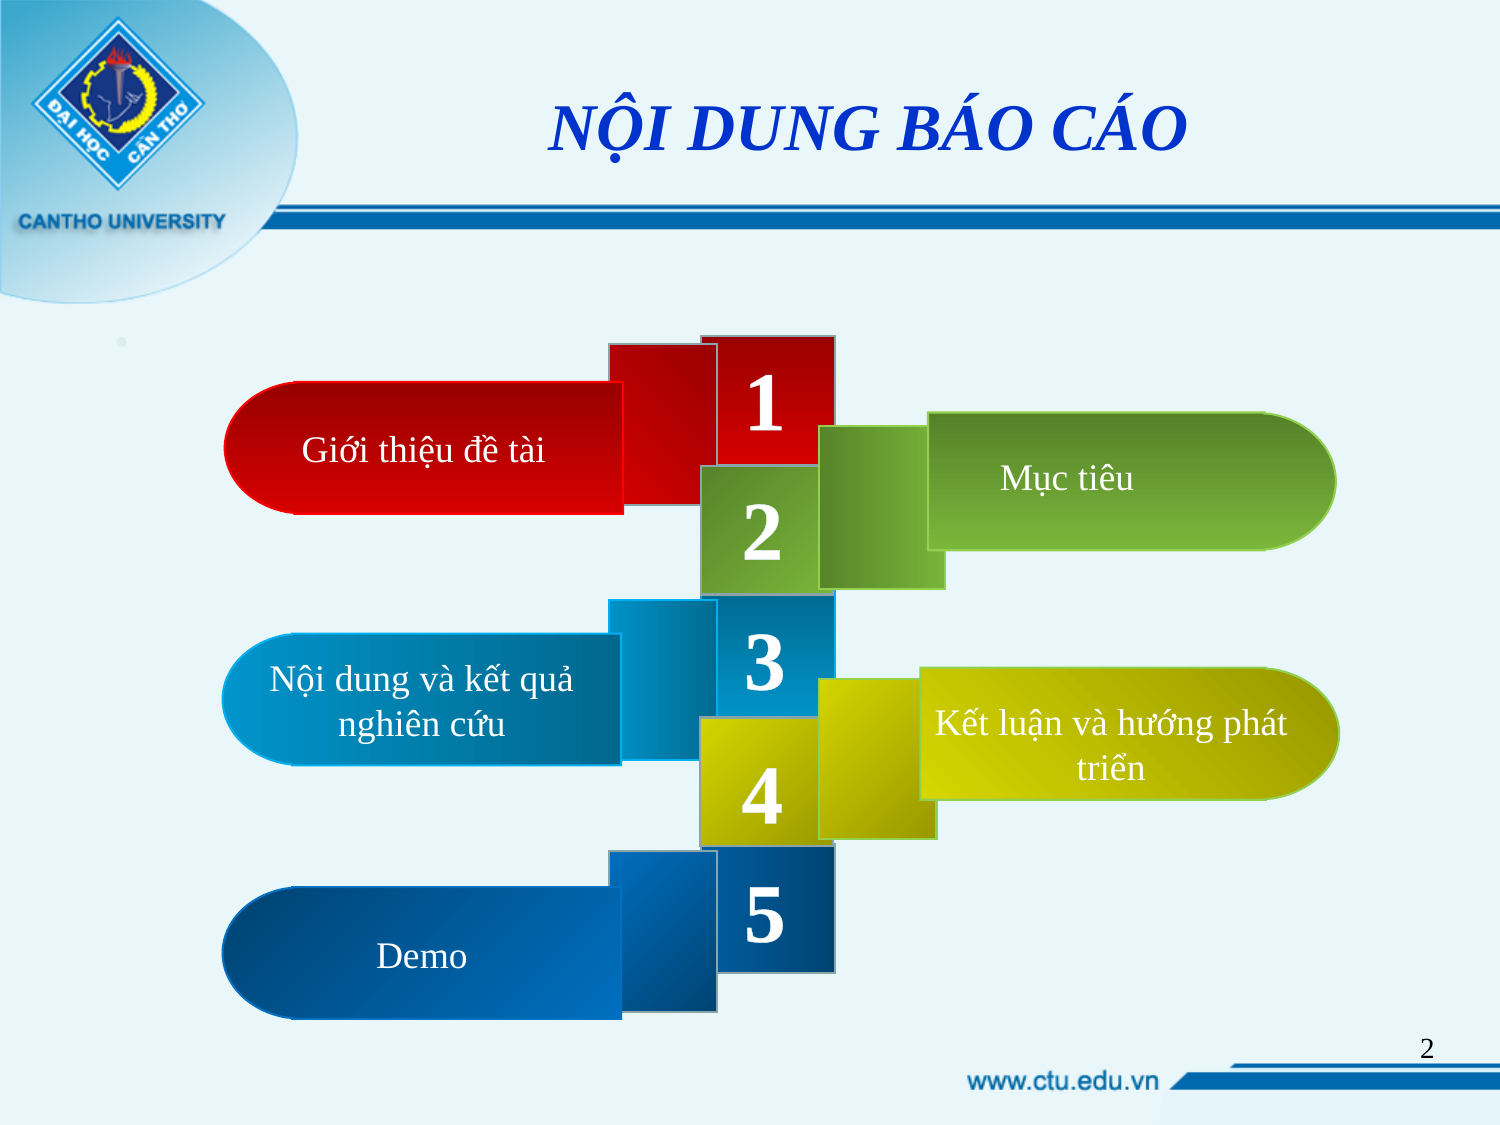

# NỘI DUNG BÁO CÁO
.

1

Giới thiệu đề tài

Mục tiêu
2

3

Nội dung và kết quả nghiên cứu

Kết luận và hướng phát triển

4

5

Demo
2